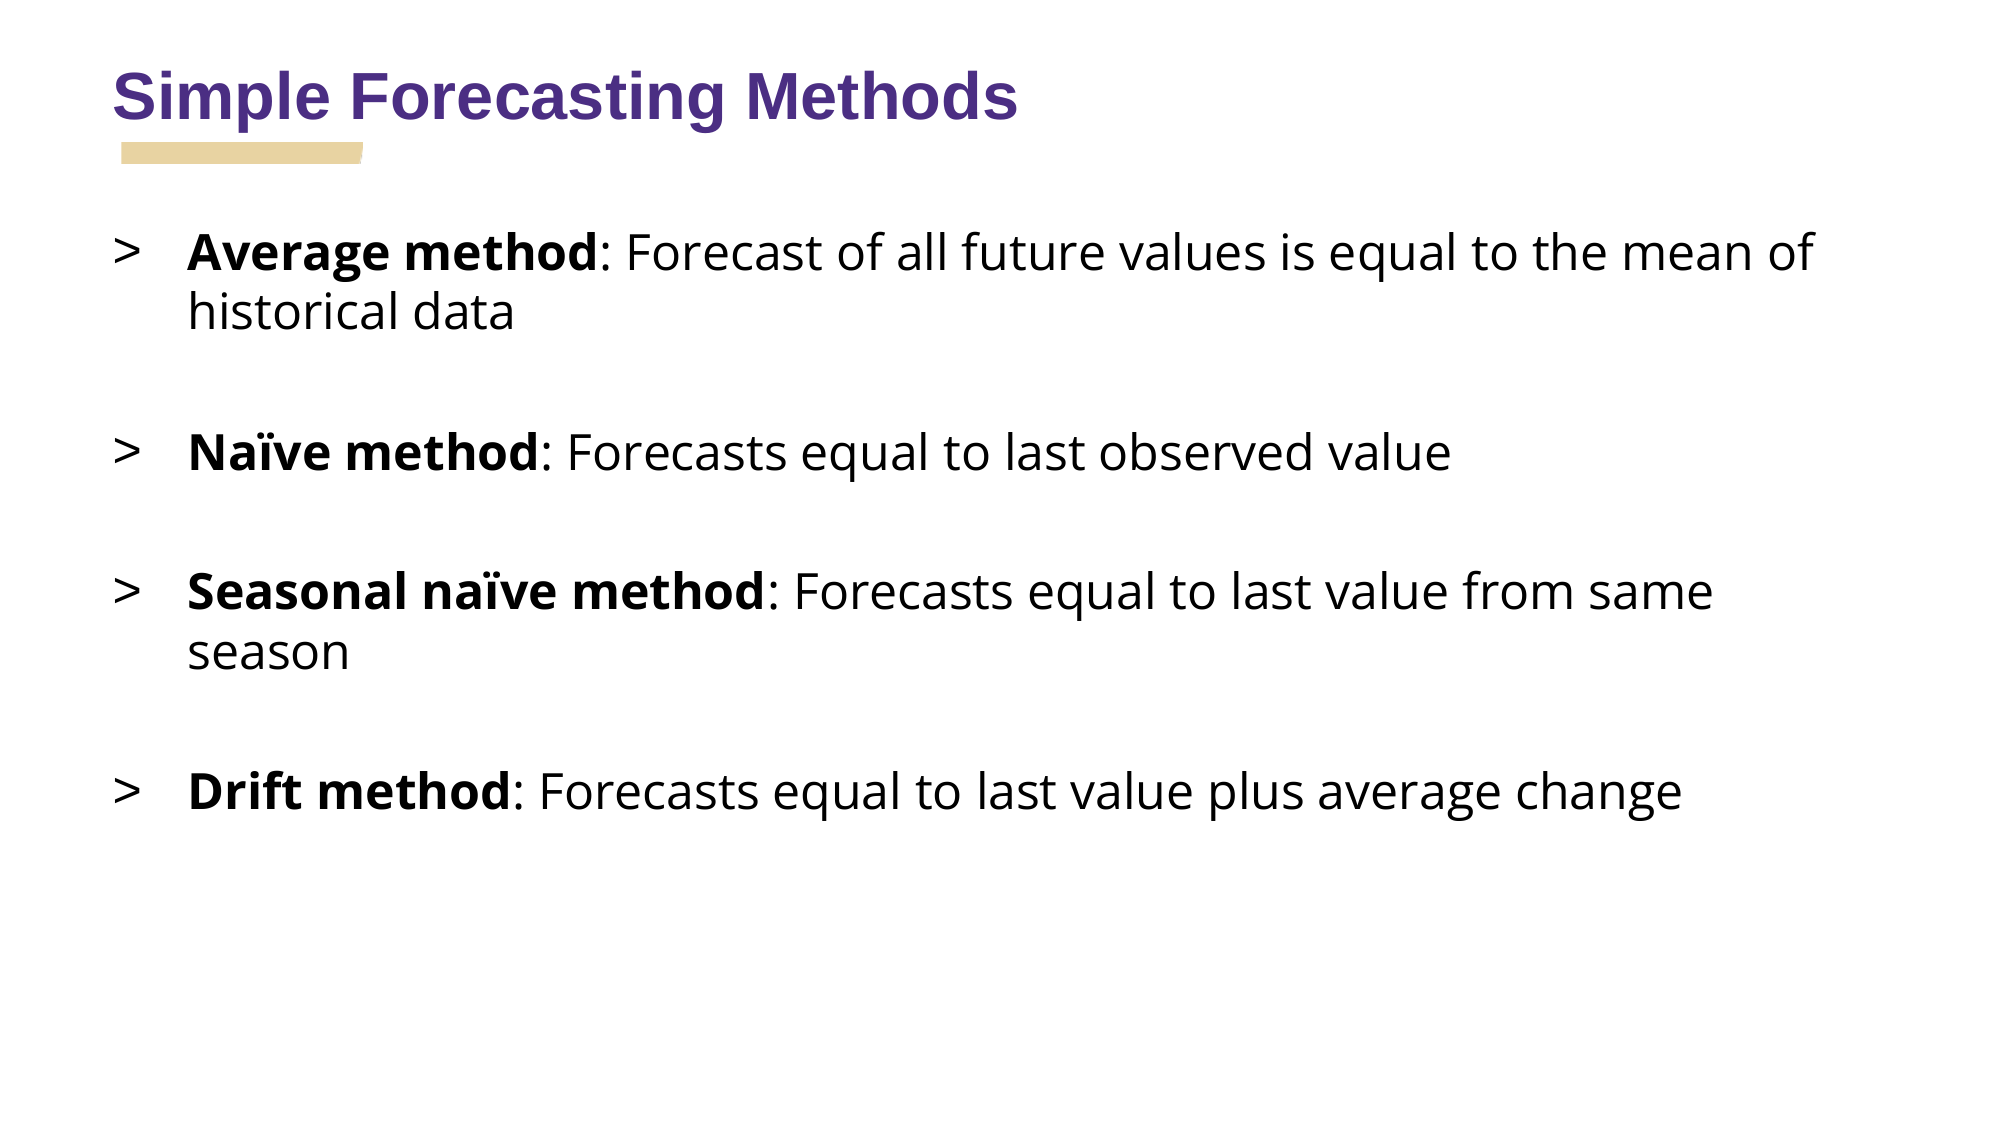

# Simple Forecasting Methods
Average method: Forecast of all future values is equal to the mean of historical data

Naïve method: Forecasts equal to last observed value

Seasonal naïve method: Forecasts equal to last value from same season

Drift method: Forecasts equal to last value plus average change